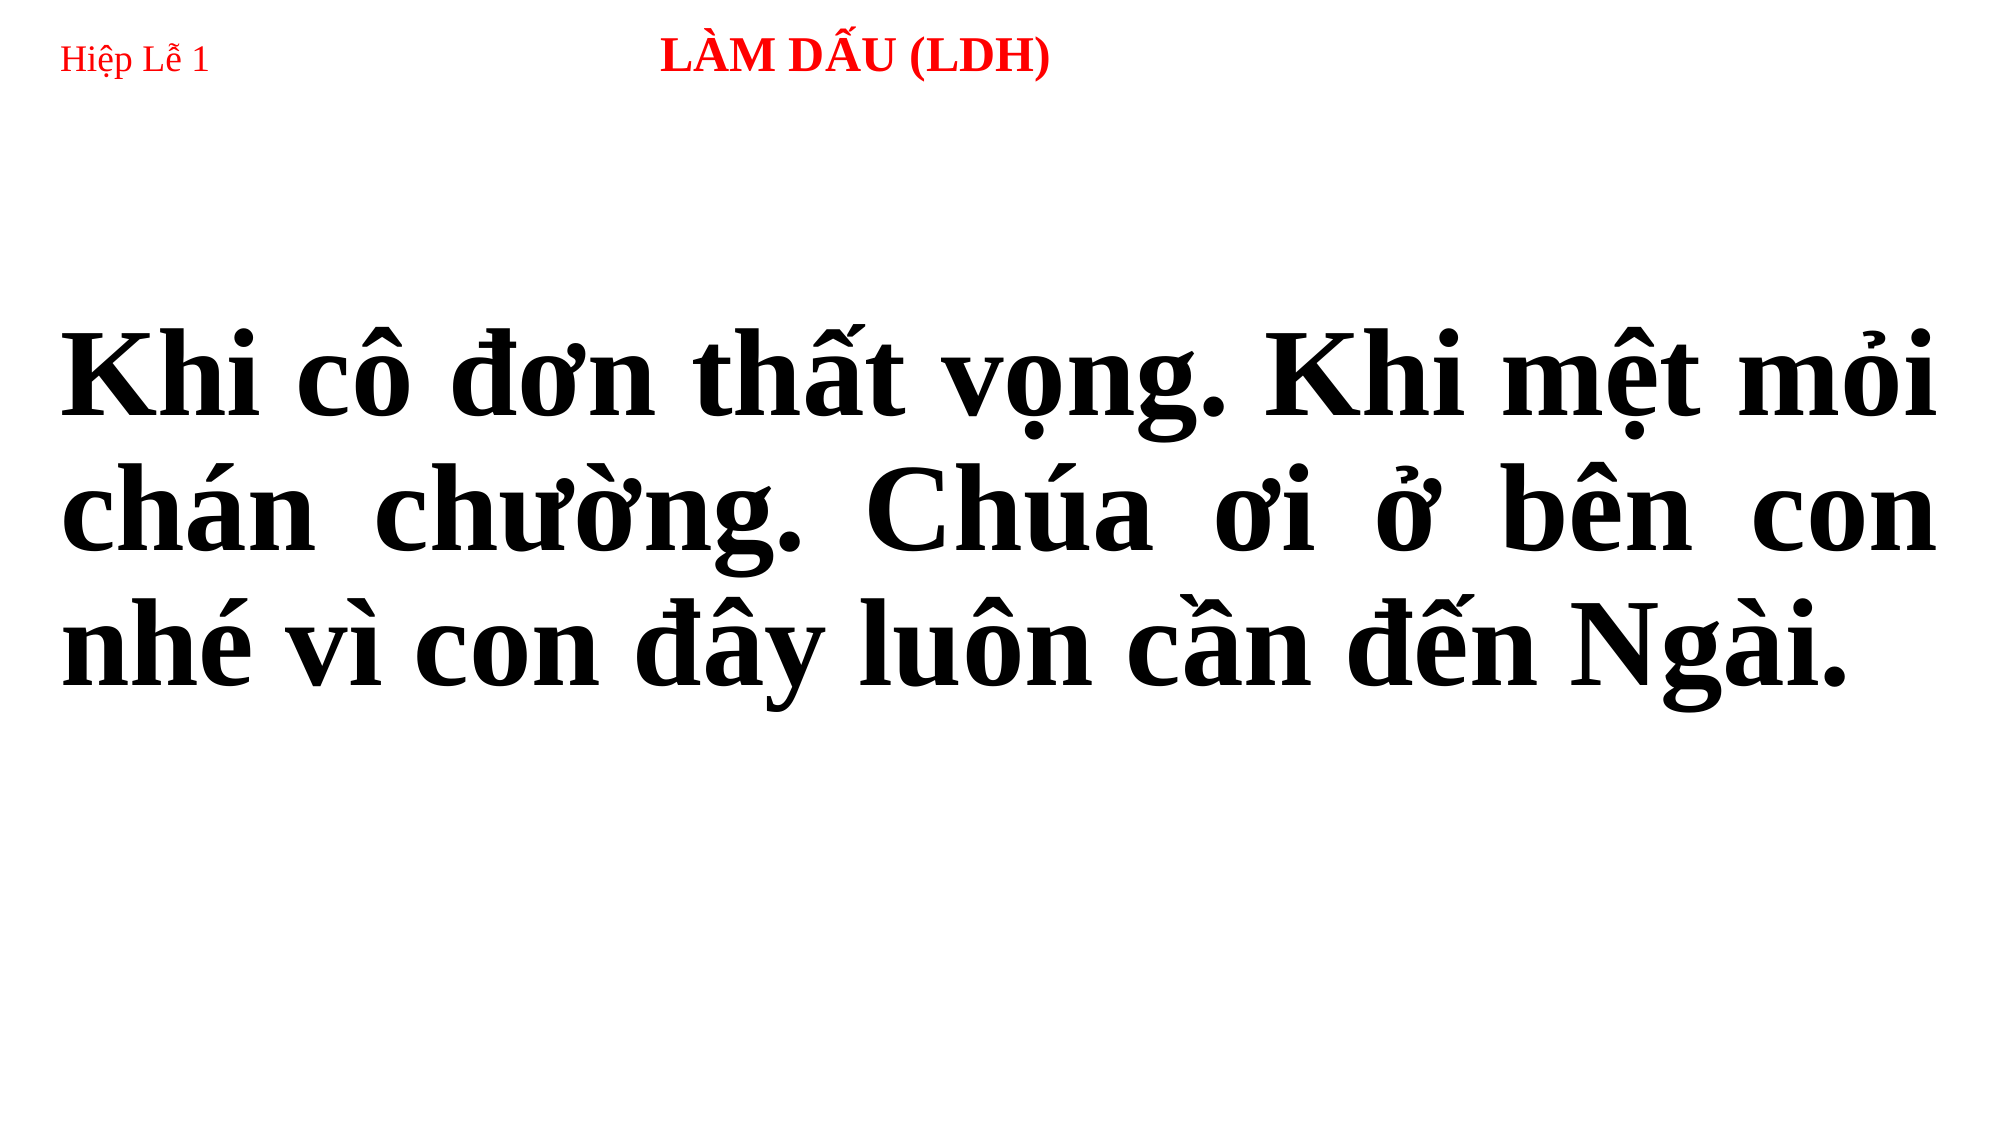

# Hiệp Lễ 1                    	    	LÀM DẤU (LDH)
Khi cô đơn thất vọng. Khi mệt mỏi chán chường. Chúa ơi ở bên con nhé vì con đây luôn cần đến Ngài.